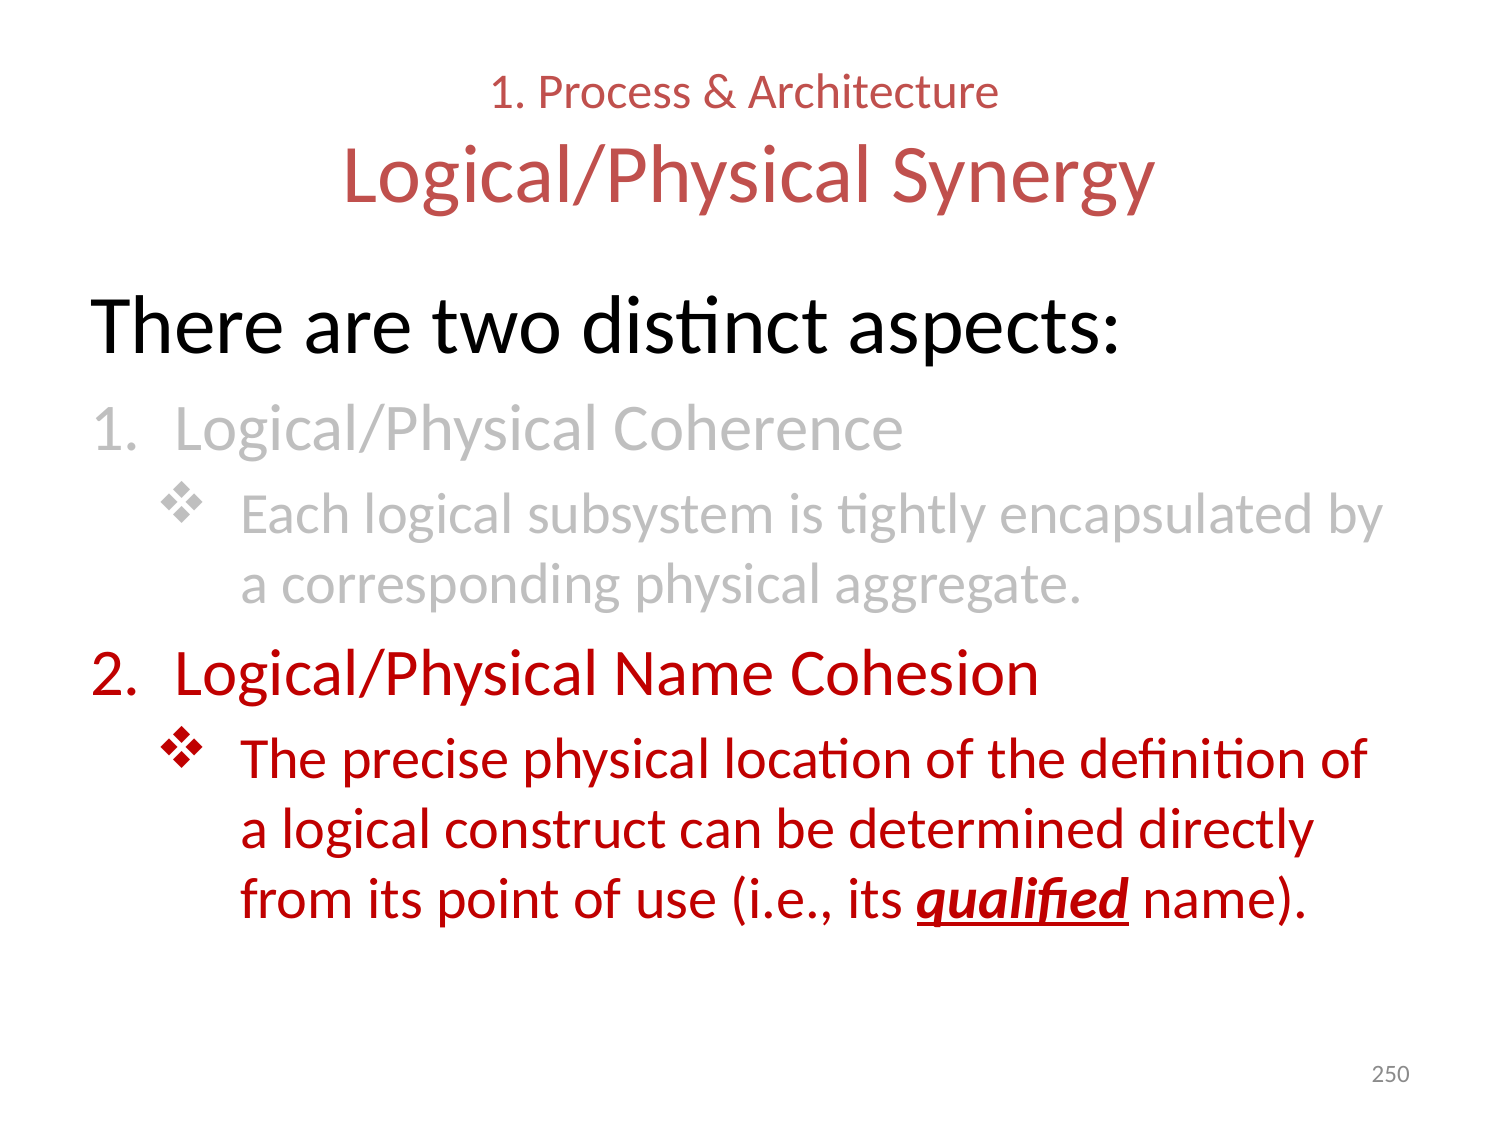

# 1. Process & Architecture Logical/Physical Synergy
There are two distinct aspects:
Logical/Physical Coherence
Each logical subsystem is tightly encapsulated by a corresponding physical aggregate.
Logical/Physical Name Cohesion
The precise physical location of the definition of a logical construct can be determined directly from its point of use (i.e., its qualified name).

250